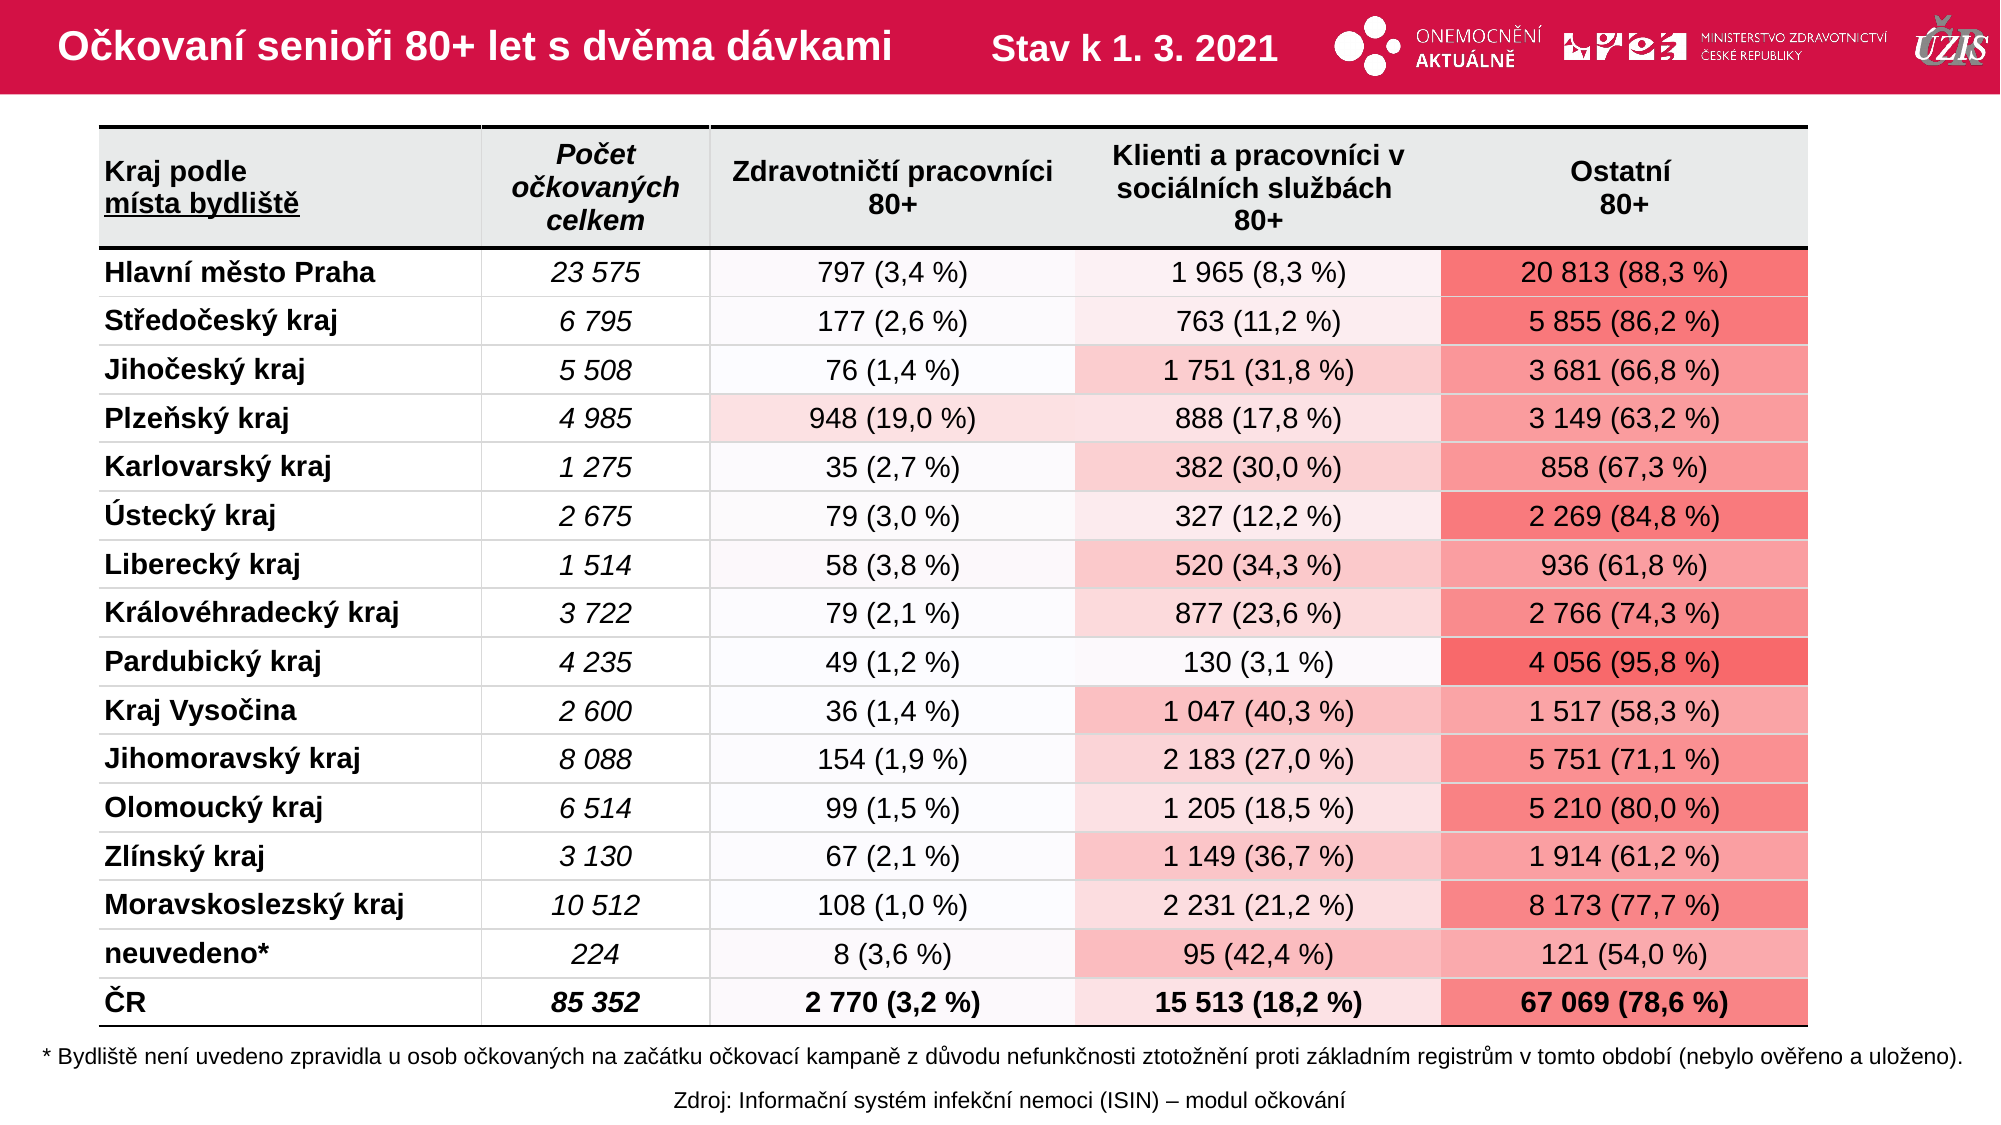

# Očkovaní senioři 80+ let s dvěma dávkami
Stav k 1. 3. 2021
| Kraj podle místa bydliště | Počet očkovaných celkem | Zdravotničtí pracovníci 80+ | Klienti a pracovníci v sociálních službách 80+ | Ostatní 80+ |
| --- | --- | --- | --- | --- |
| Hlavní město Praha | 23 575 | 797 (3,4 %) | 1 965 (8,3 %) | 20 813 (88,3 %) |
| Středočeský kraj | 6 795 | 177 (2,6 %) | 763 (11,2 %) | 5 855 (86,2 %) |
| Jihočeský kraj | 5 508 | 76 (1,4 %) | 1 751 (31,8 %) | 3 681 (66,8 %) |
| Plzeňský kraj | 4 985 | 948 (19,0 %) | 888 (17,8 %) | 3 149 (63,2 %) |
| Karlovarský kraj | 1 275 | 35 (2,7 %) | 382 (30,0 %) | 858 (67,3 %) |
| Ústecký kraj | 2 675 | 79 (3,0 %) | 327 (12,2 %) | 2 269 (84,8 %) |
| Liberecký kraj | 1 514 | 58 (3,8 %) | 520 (34,3 %) | 936 (61,8 %) |
| Královéhradecký kraj | 3 722 | 79 (2,1 %) | 877 (23,6 %) | 2 766 (74,3 %) |
| Pardubický kraj | 4 235 | 49 (1,2 %) | 130 (3,1 %) | 4 056 (95,8 %) |
| Kraj Vysočina | 2 600 | 36 (1,4 %) | 1 047 (40,3 %) | 1 517 (58,3 %) |
| Jihomoravský kraj | 8 088 | 154 (1,9 %) | 2 183 (27,0 %) | 5 751 (71,1 %) |
| Olomoucký kraj | 6 514 | 99 (1,5 %) | 1 205 (18,5 %) | 5 210 (80,0 %) |
| Zlínský kraj | 3 130 | 67 (2,1 %) | 1 149 (36,7 %) | 1 914 (61,2 %) |
| Moravskoslezský kraj | 10 512 | 108 (1,0 %) | 2 231 (21,2 %) | 8 173 (77,7 %) |
| neuvedeno\* | 224 | 8 (3,6 %) | 95 (42,4 %) | 121 (54,0 %) |
| ČR | 85 352 | 2 770 (3,2 %) | 15 513 (18,2 %) | 67 069 (78,6 %) |
|  |  |  |
| --- | --- | --- |
|  |  |  |
|  |  |  |
|  |  |  |
|  |  |  |
|  |  |  |
|  |  |  |
|  |  |  |
|  |  |  |
|  |  |  |
|  |  |  |
|  |  |  |
|  |  |  |
|  |  |  |
|  |  |  |
|  |  |  |
* Bydliště není uvedeno zpravidla u osob očkovaných na začátku očkovací kampaně z důvodu nefunkčnosti ztotožnění proti základním registrům v tomto období (nebylo ověřeno a uloženo).
Zdroj: Informační systém infekční nemoci (ISIN) – modul očkování